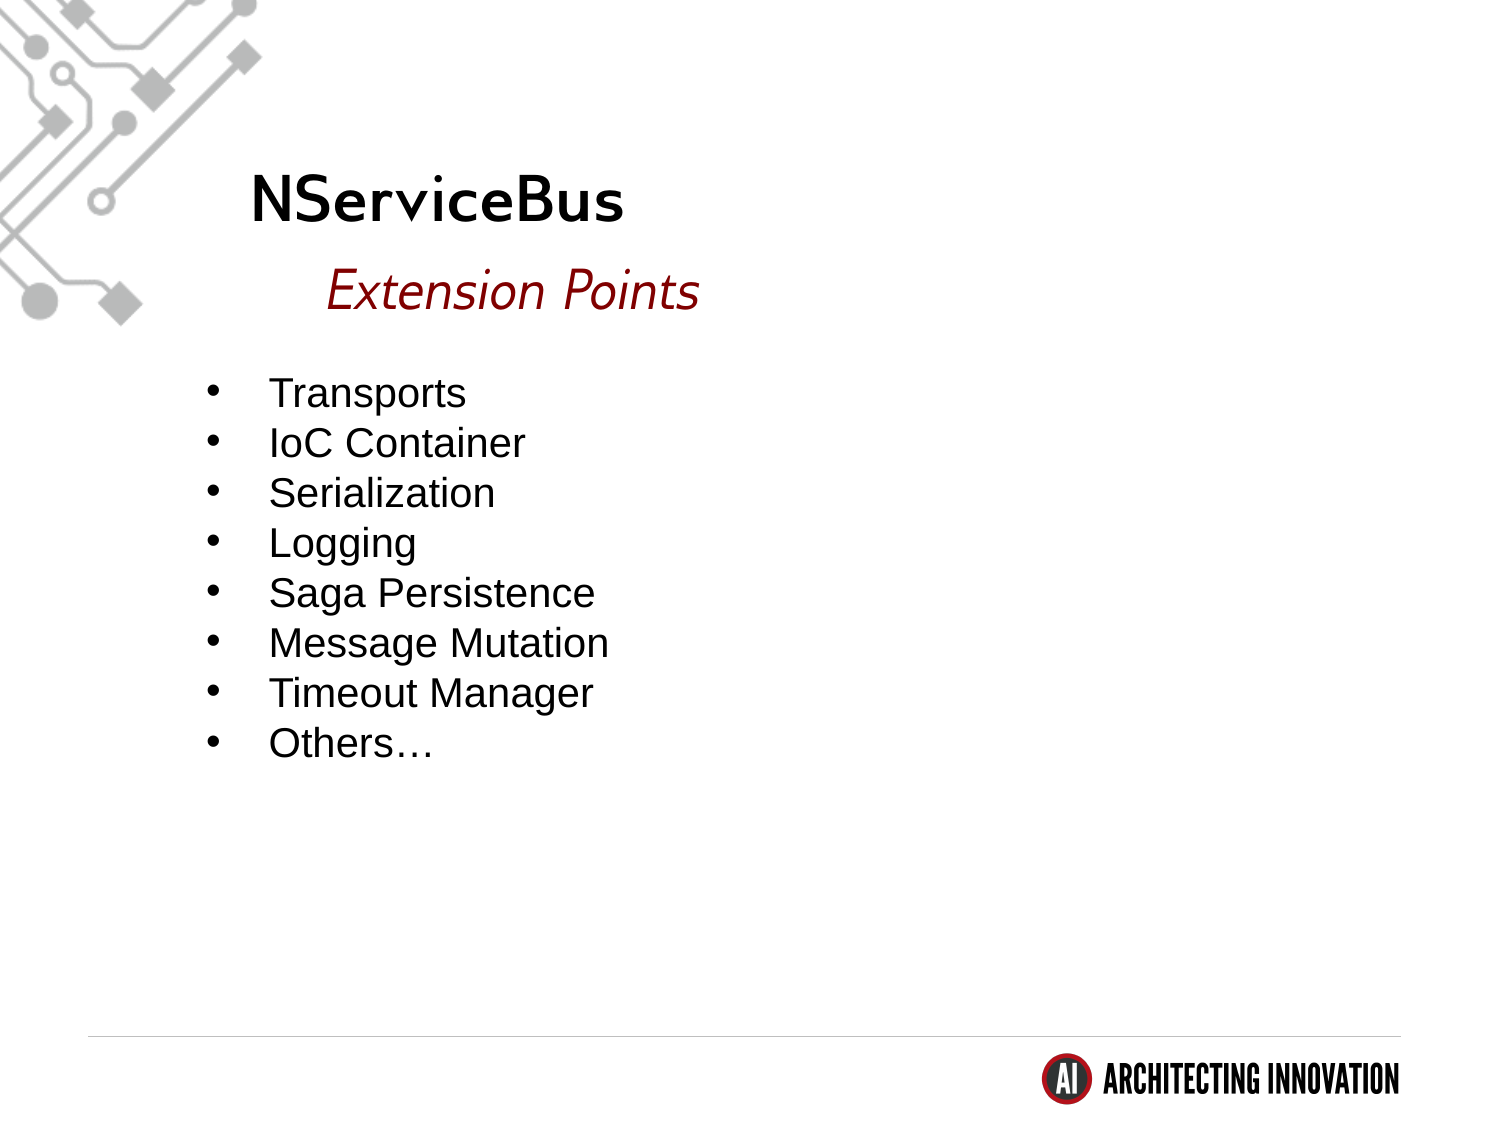

NServiceBus
Extension Points
Transports
IoC Container
Serialization
Logging
Saga Persistence
Message Mutation
Timeout Manager
Others…